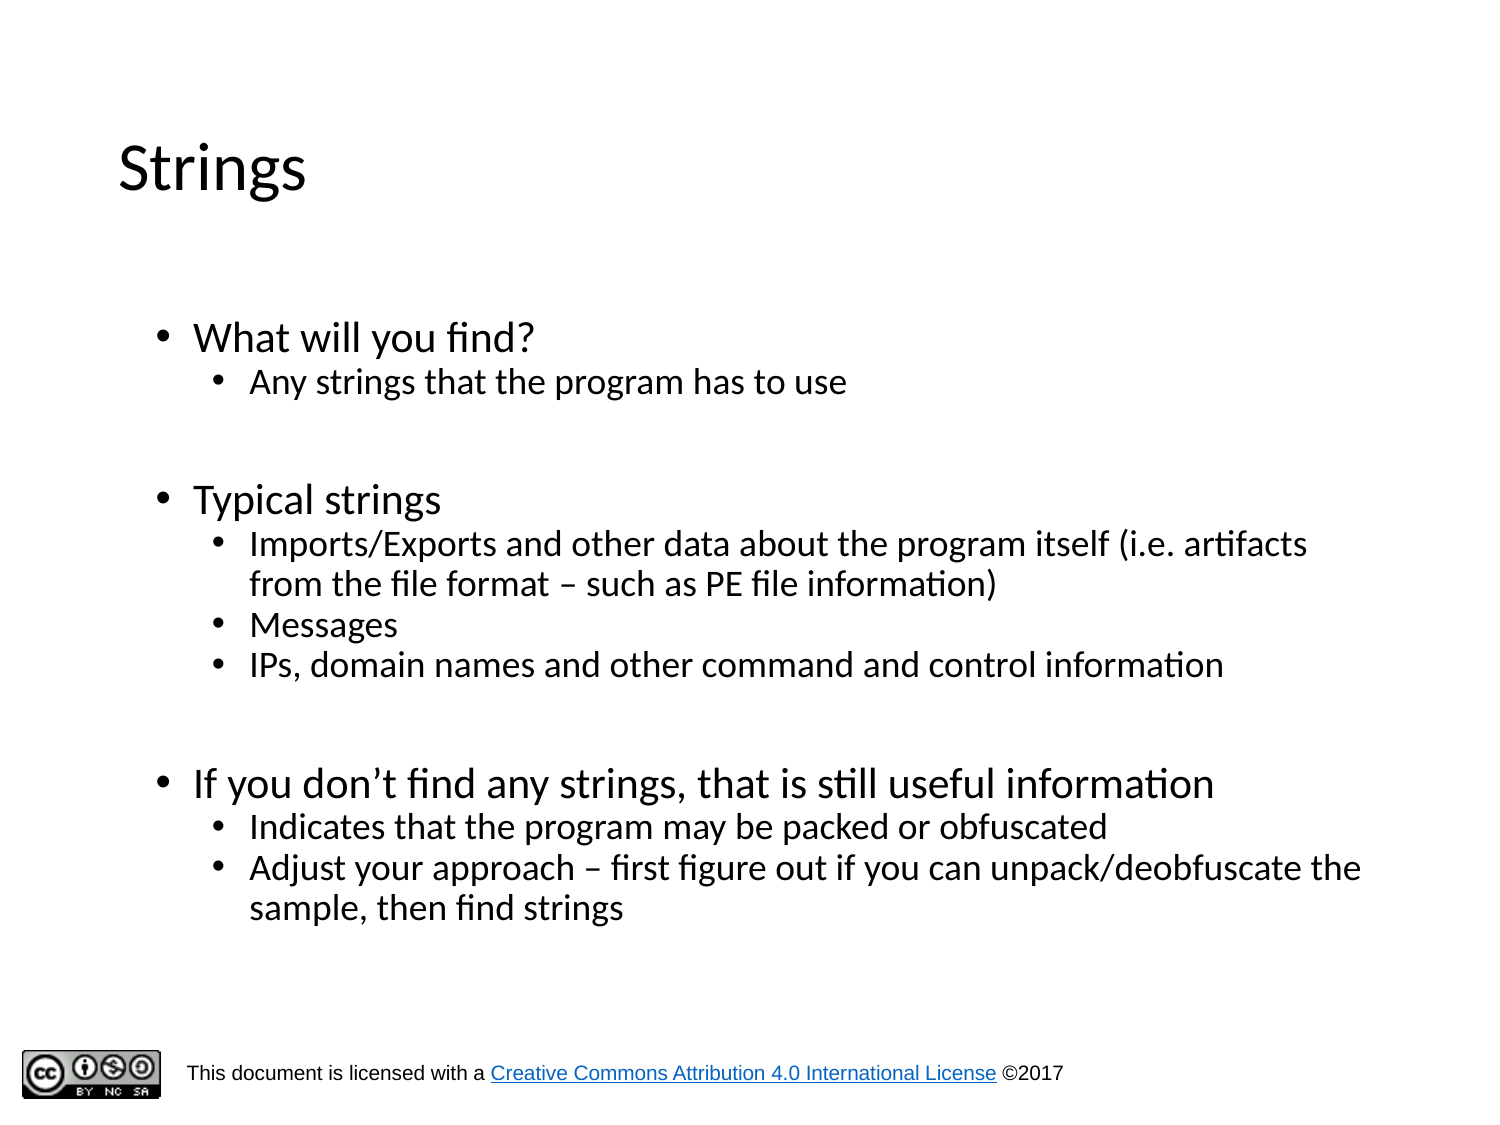

# Strings
What will you find?
Any strings that the program has to use

Typical strings
Imports/Exports and other data about the program itself (i.e. artifacts from the file format – such as PE file information)
Messages
IPs, domain names and other command and control information

If you don’t find any strings, that is still useful information
Indicates that the program may be packed or obfuscated
Adjust your approach – first figure out if you can unpack/deobfuscate the sample, then find strings